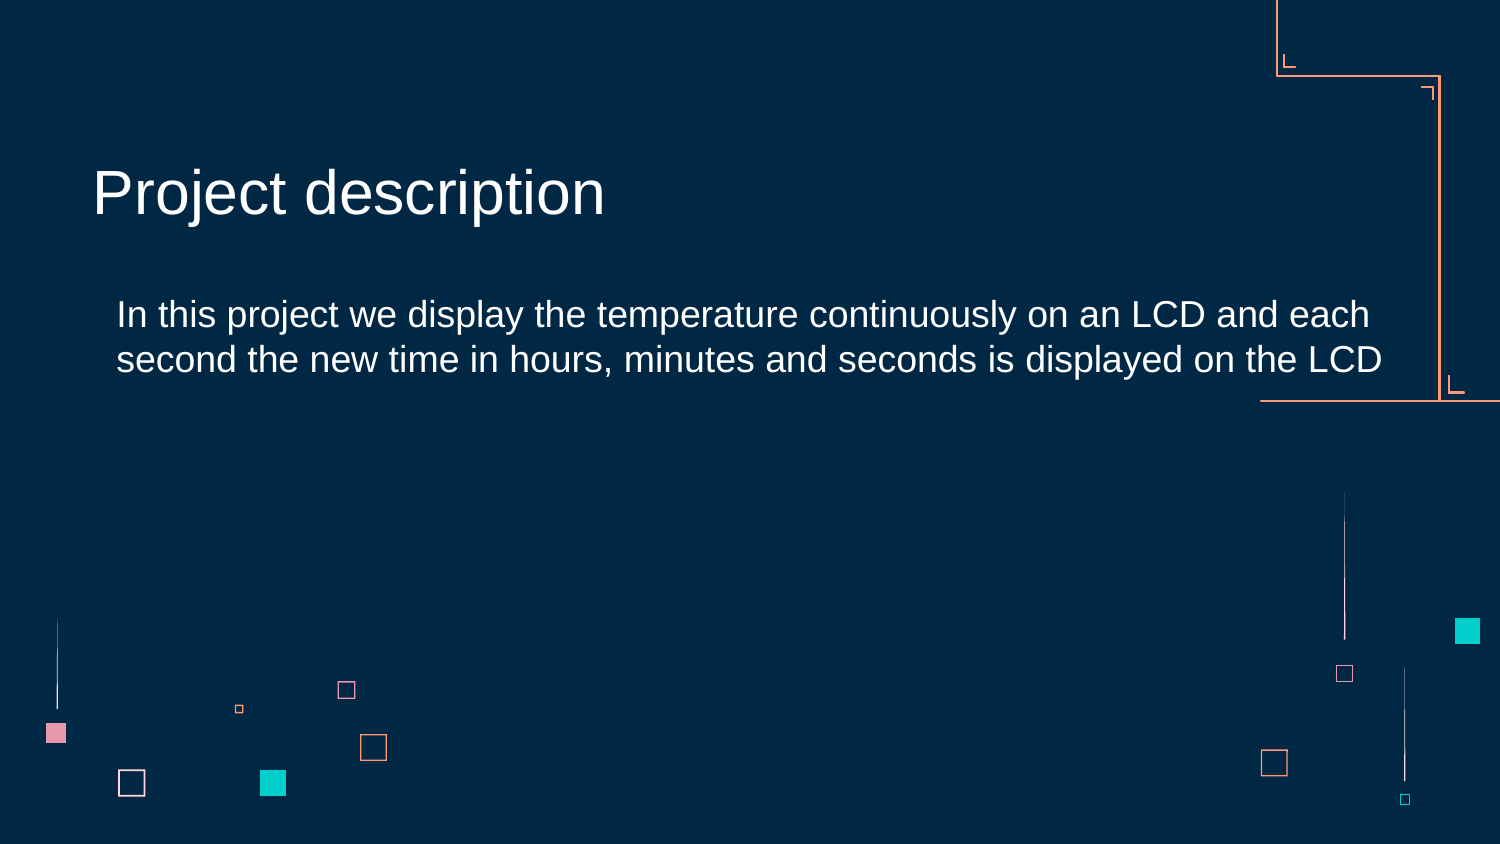

# Project description
In this project we display the temperature continuously on an LCD and each second the new time in hours, minutes and seconds is displayed on the LCD